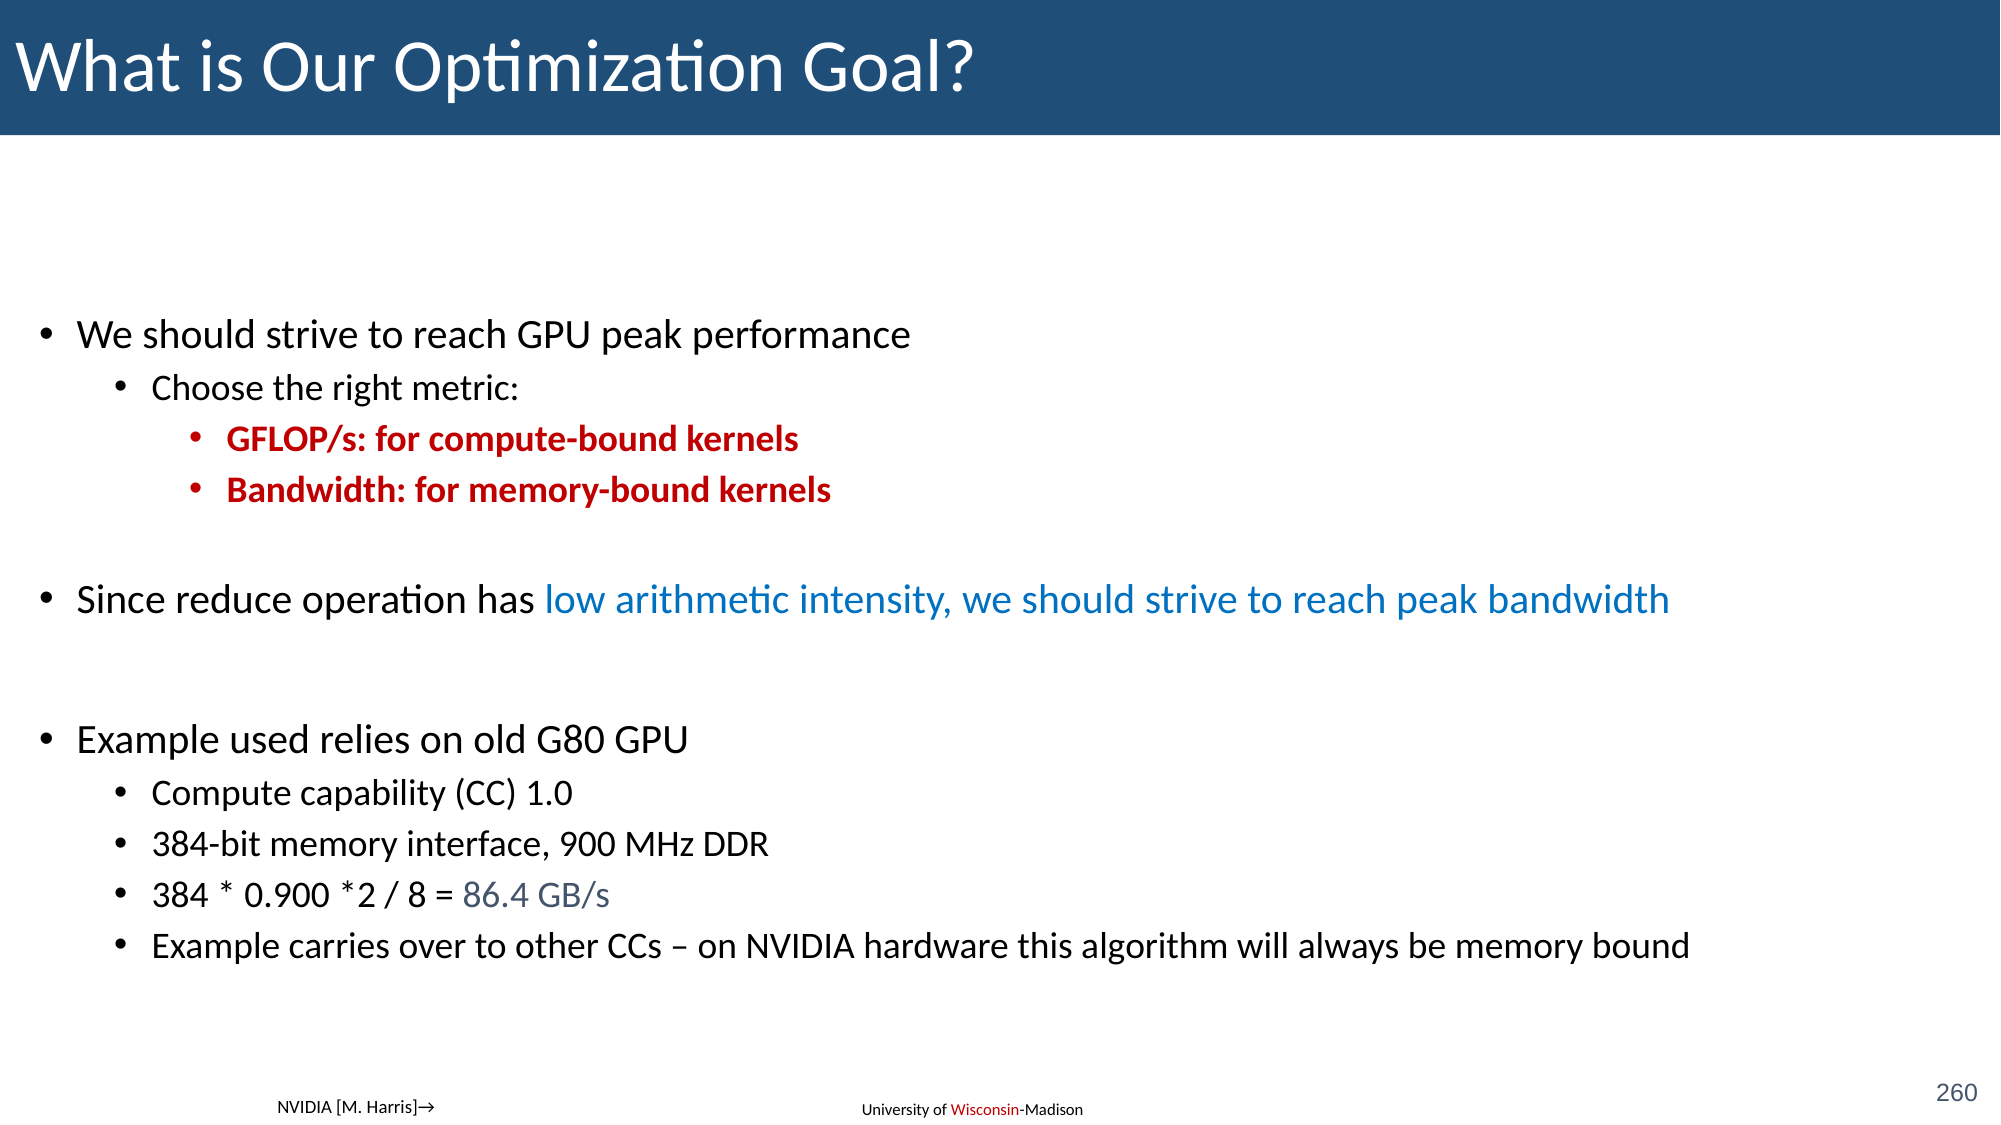

# What is Our Optimization Goal?

We should strive to reach GPU peak performance
Choose the right metric:
GFLOP/s: for compute-bound kernels
Bandwidth: for memory-bound kernels

Since reduce operation has low arithmetic intensity, we should strive to reach peak bandwidth

Example used relies on old G80 GPU
Compute capability (CC) 1.0
384-bit memory interface, 900 MHz DDR
384 * 0.900 *2 / 8 = 86.4 GB/s
Example carries over to other CCs – on NVIDIA hardware this algorithm will always be memory bound
260
NVIDIA [M. Harris]→